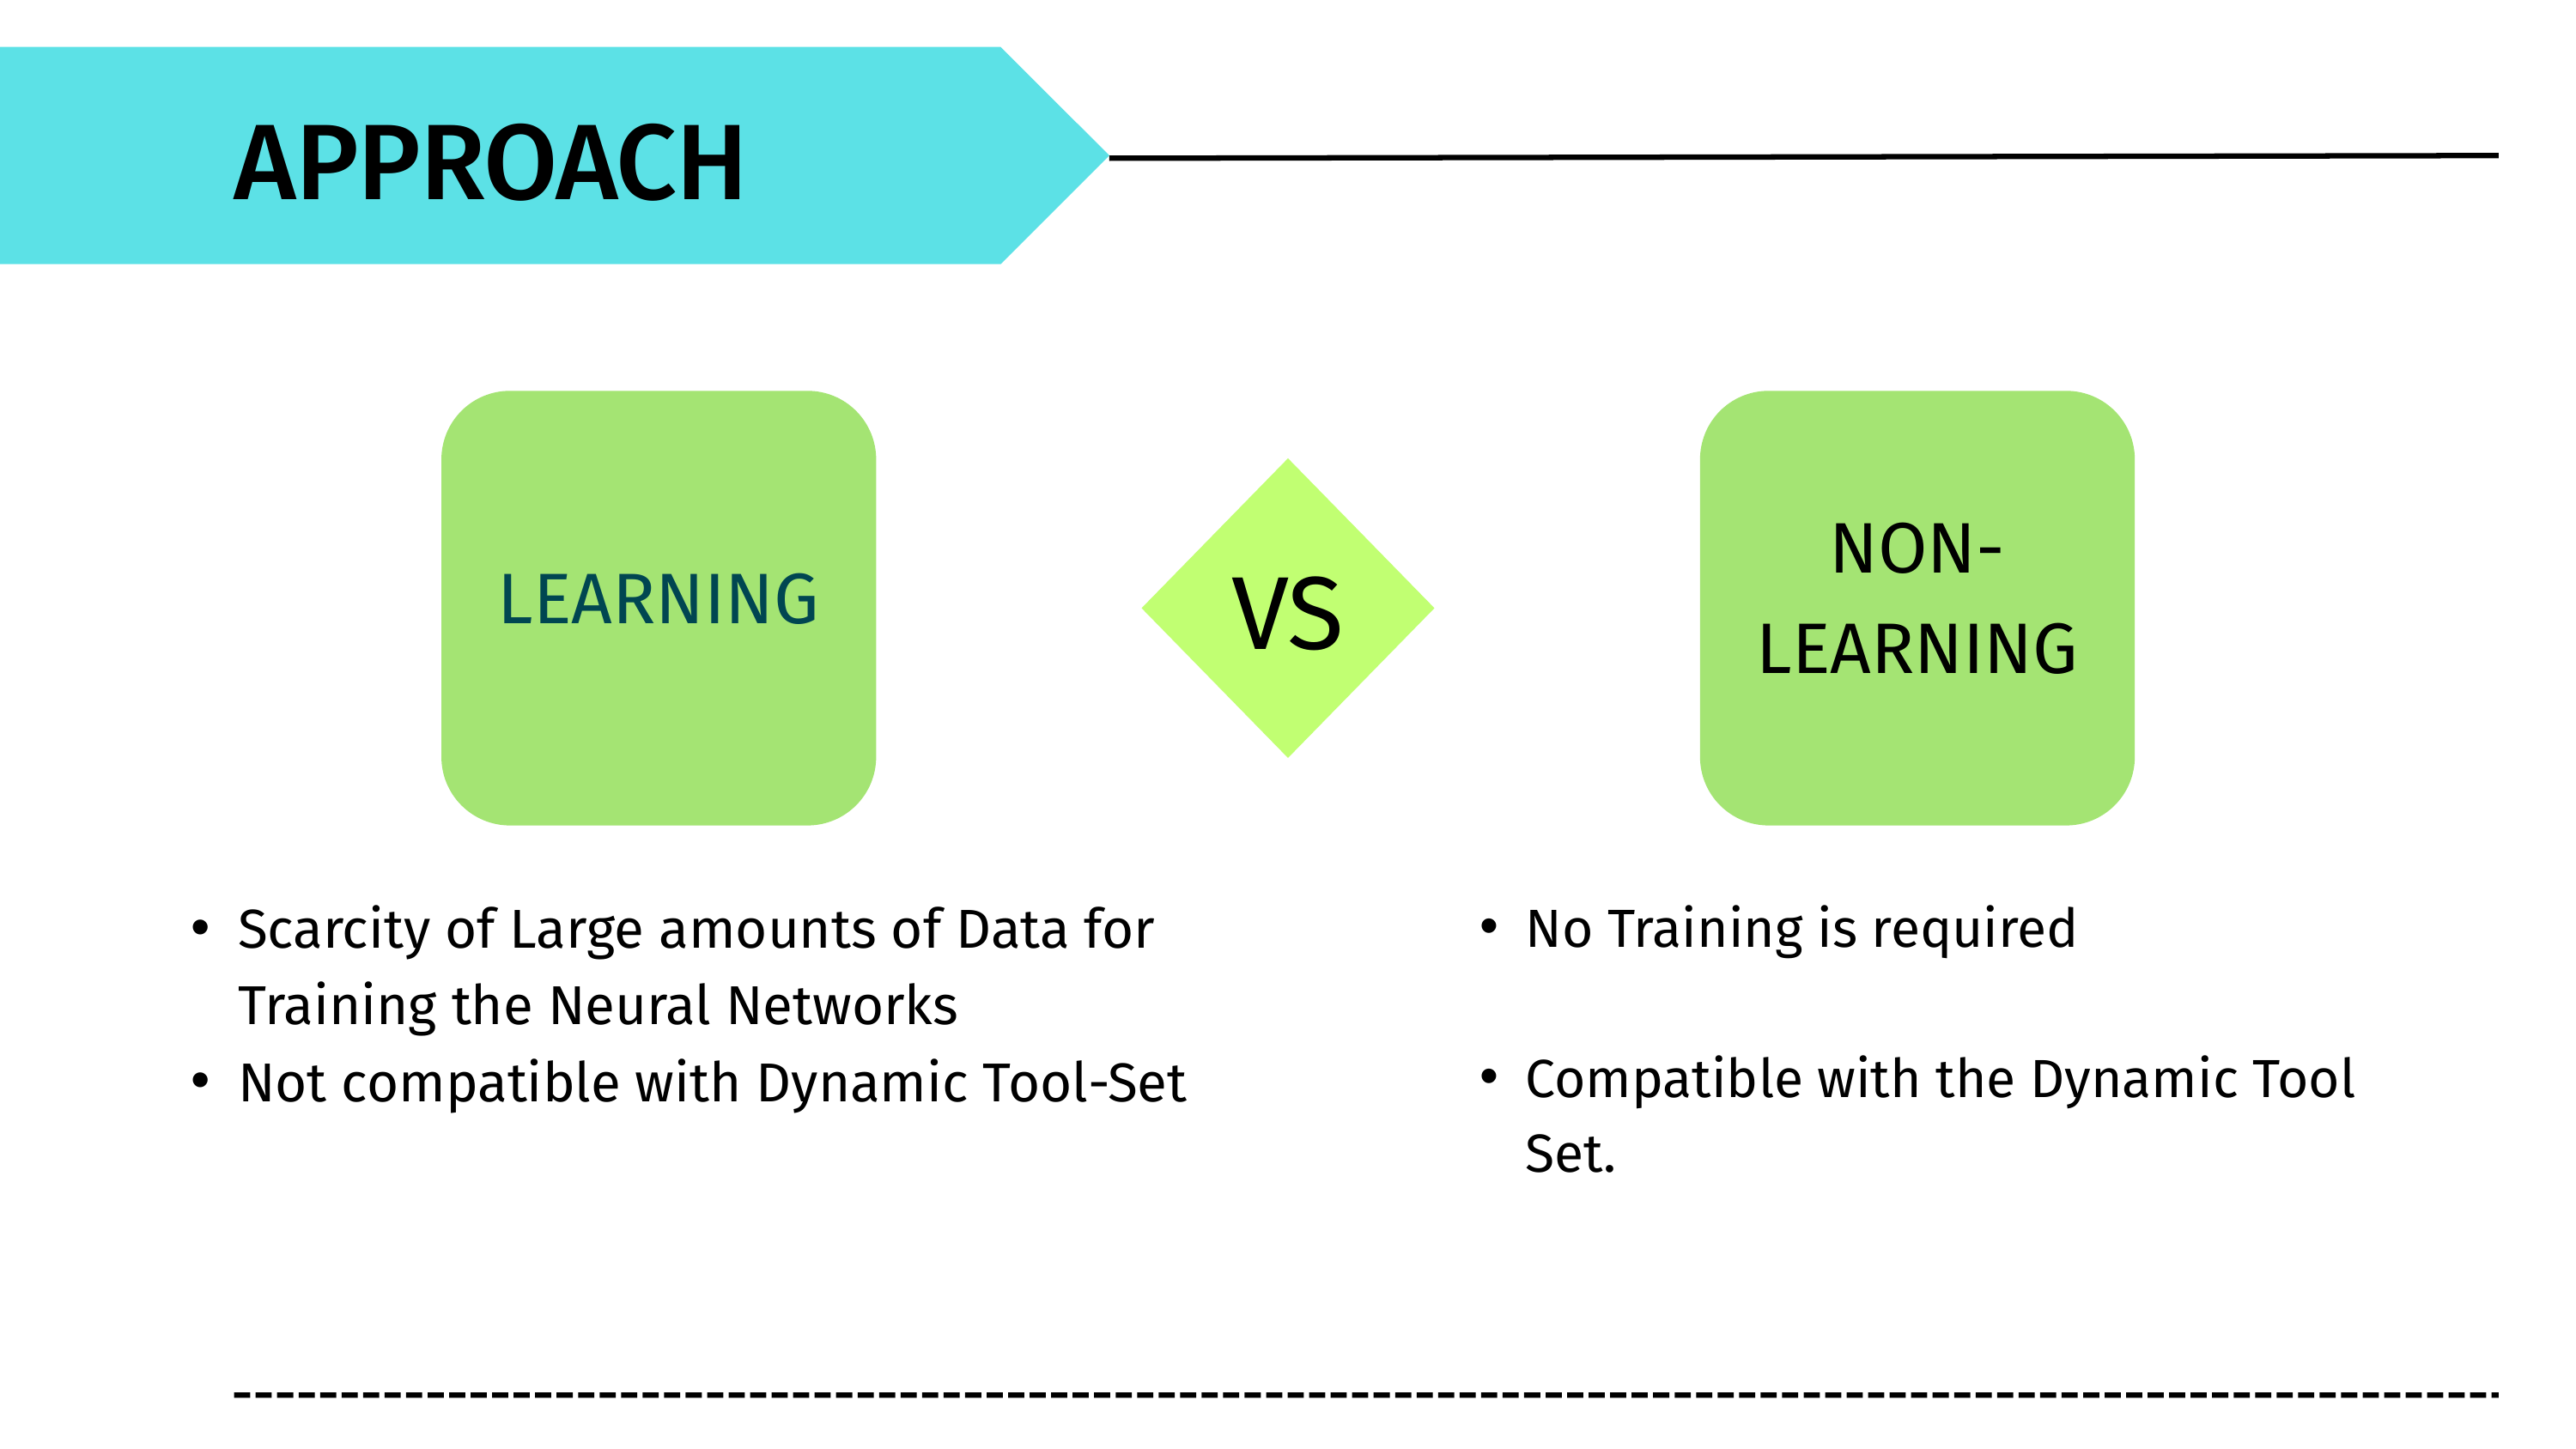

APPROACH

LEARNING

NON-LEARNING

VS
Scarcity of Large amounts of Data for Training the Neural Networks
Not compatible with Dynamic Tool-Set
No Training is required

Compatible with the Dynamic Tool Set.